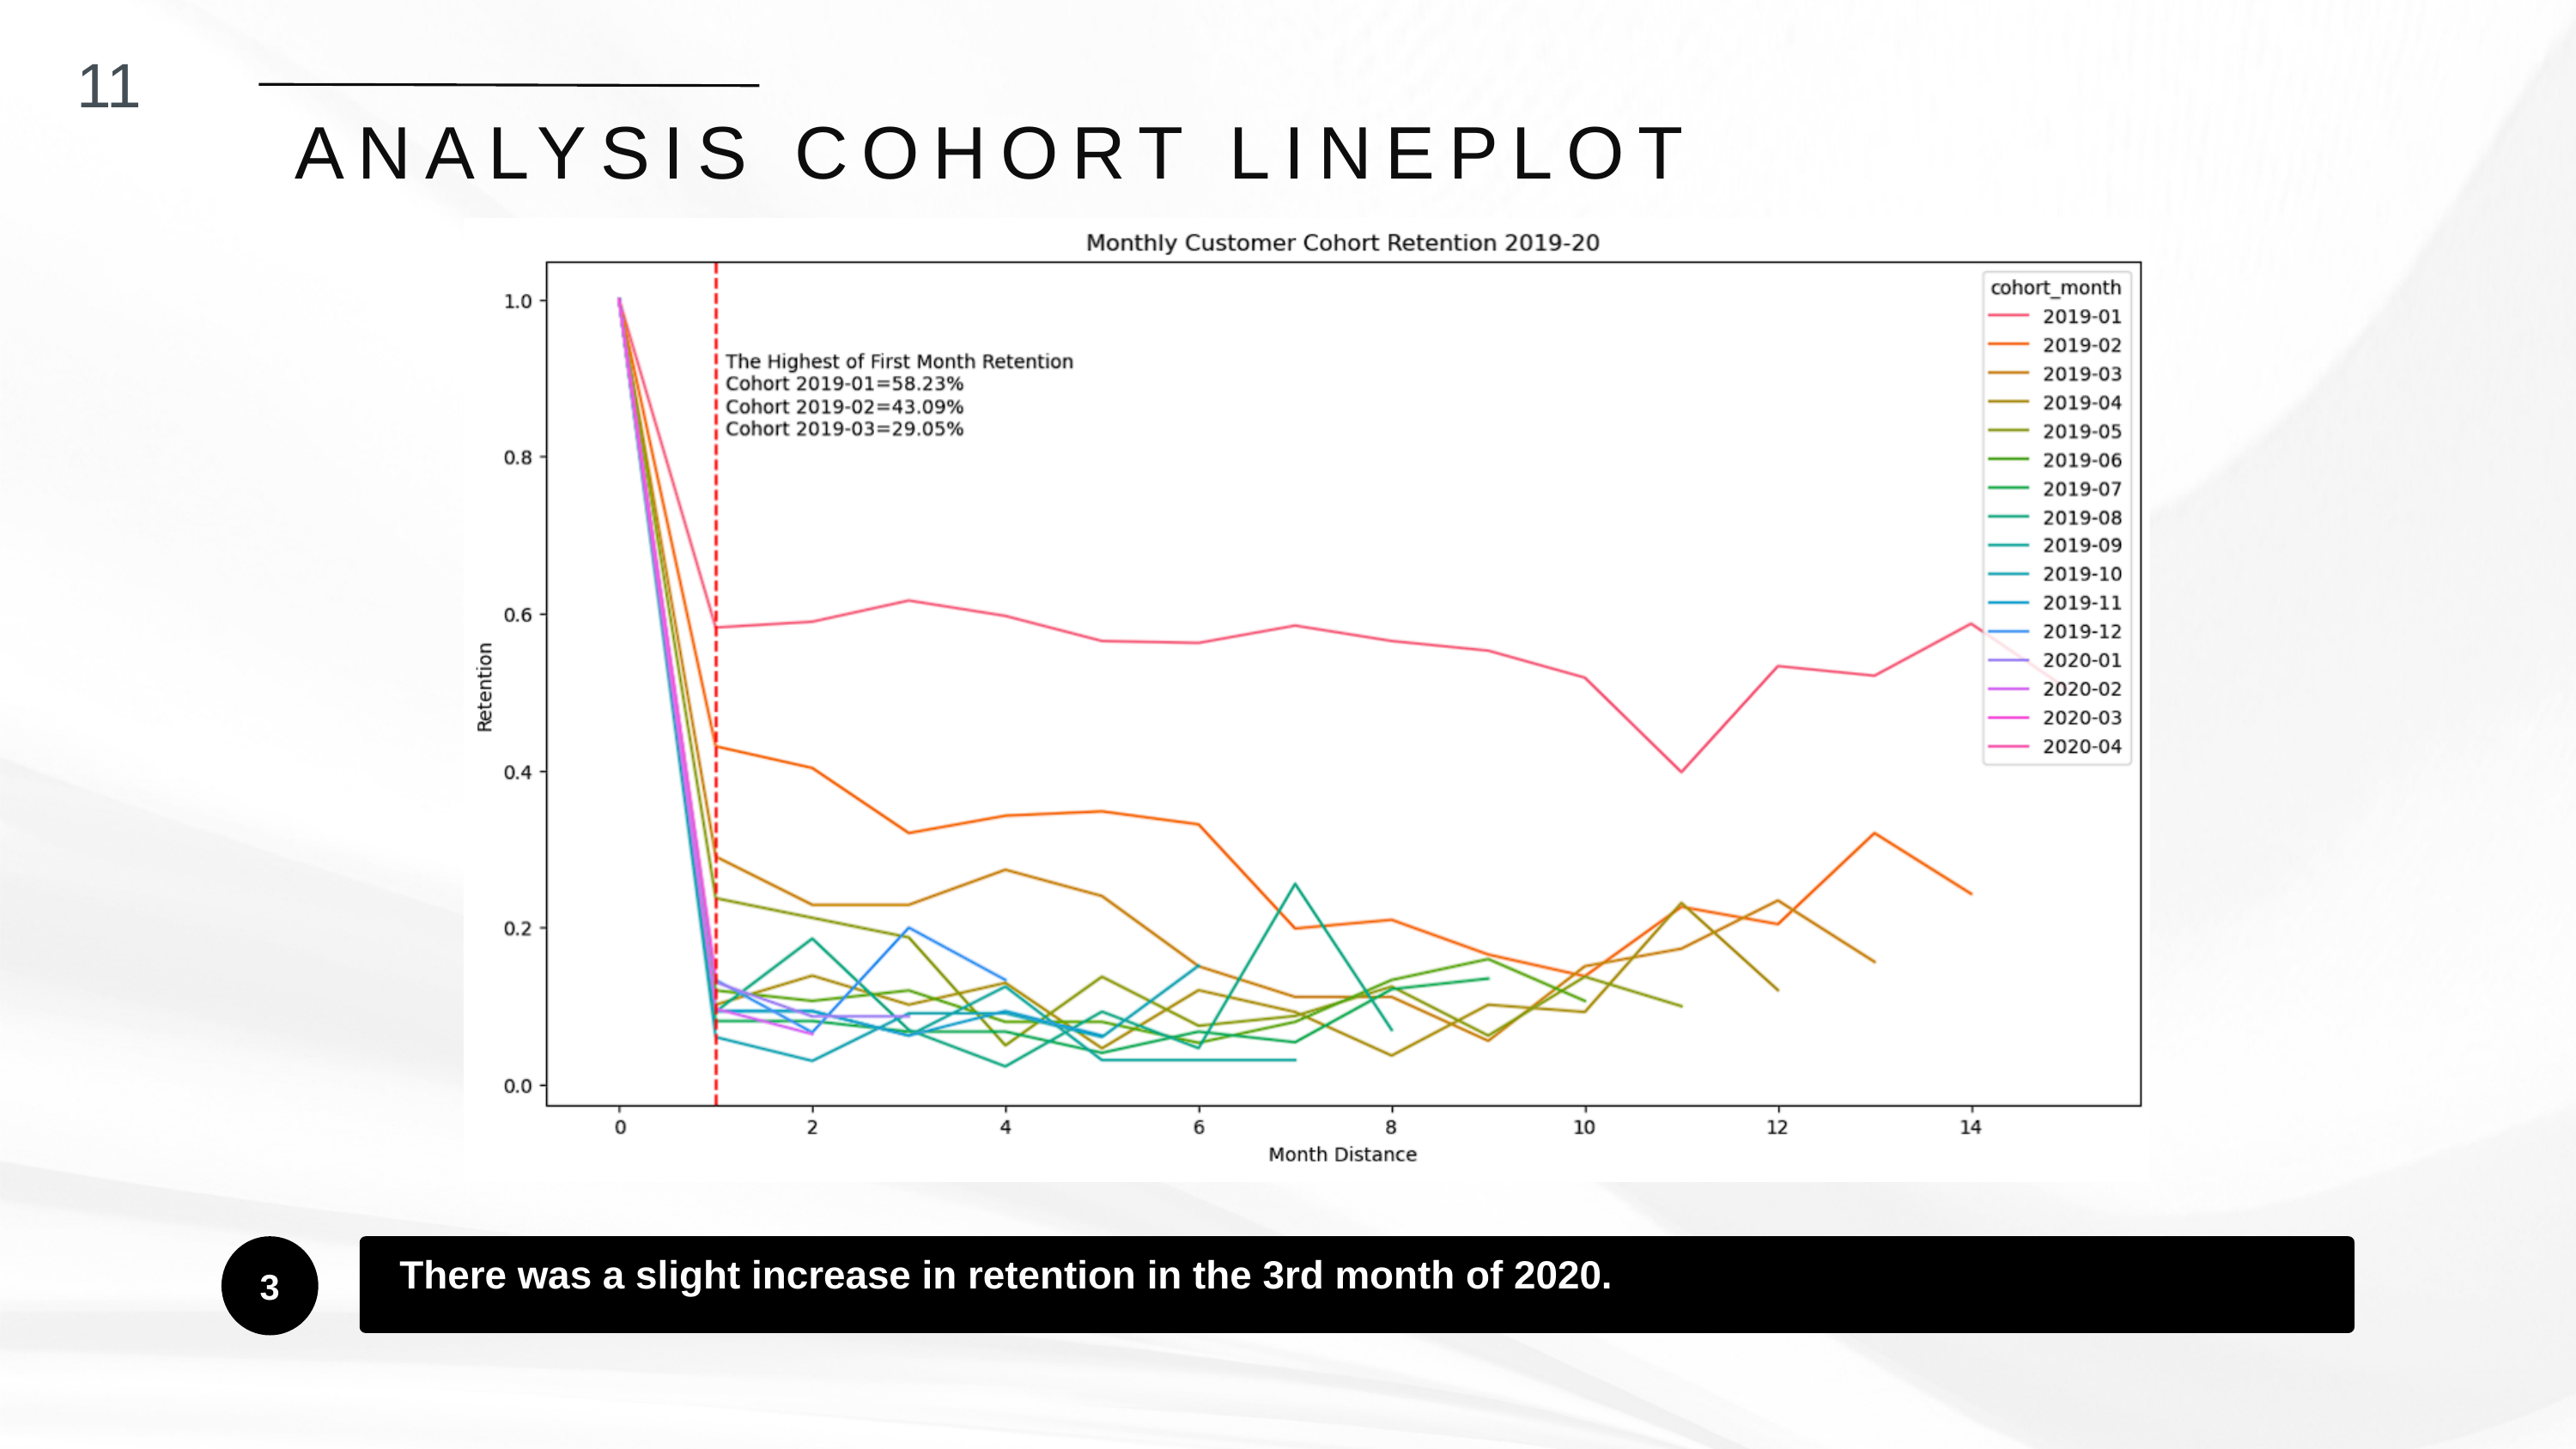

11

ANALYSIS COHORT LINEPLOT

3

   There was a slight increase in retention in the 3rd month of 2020.